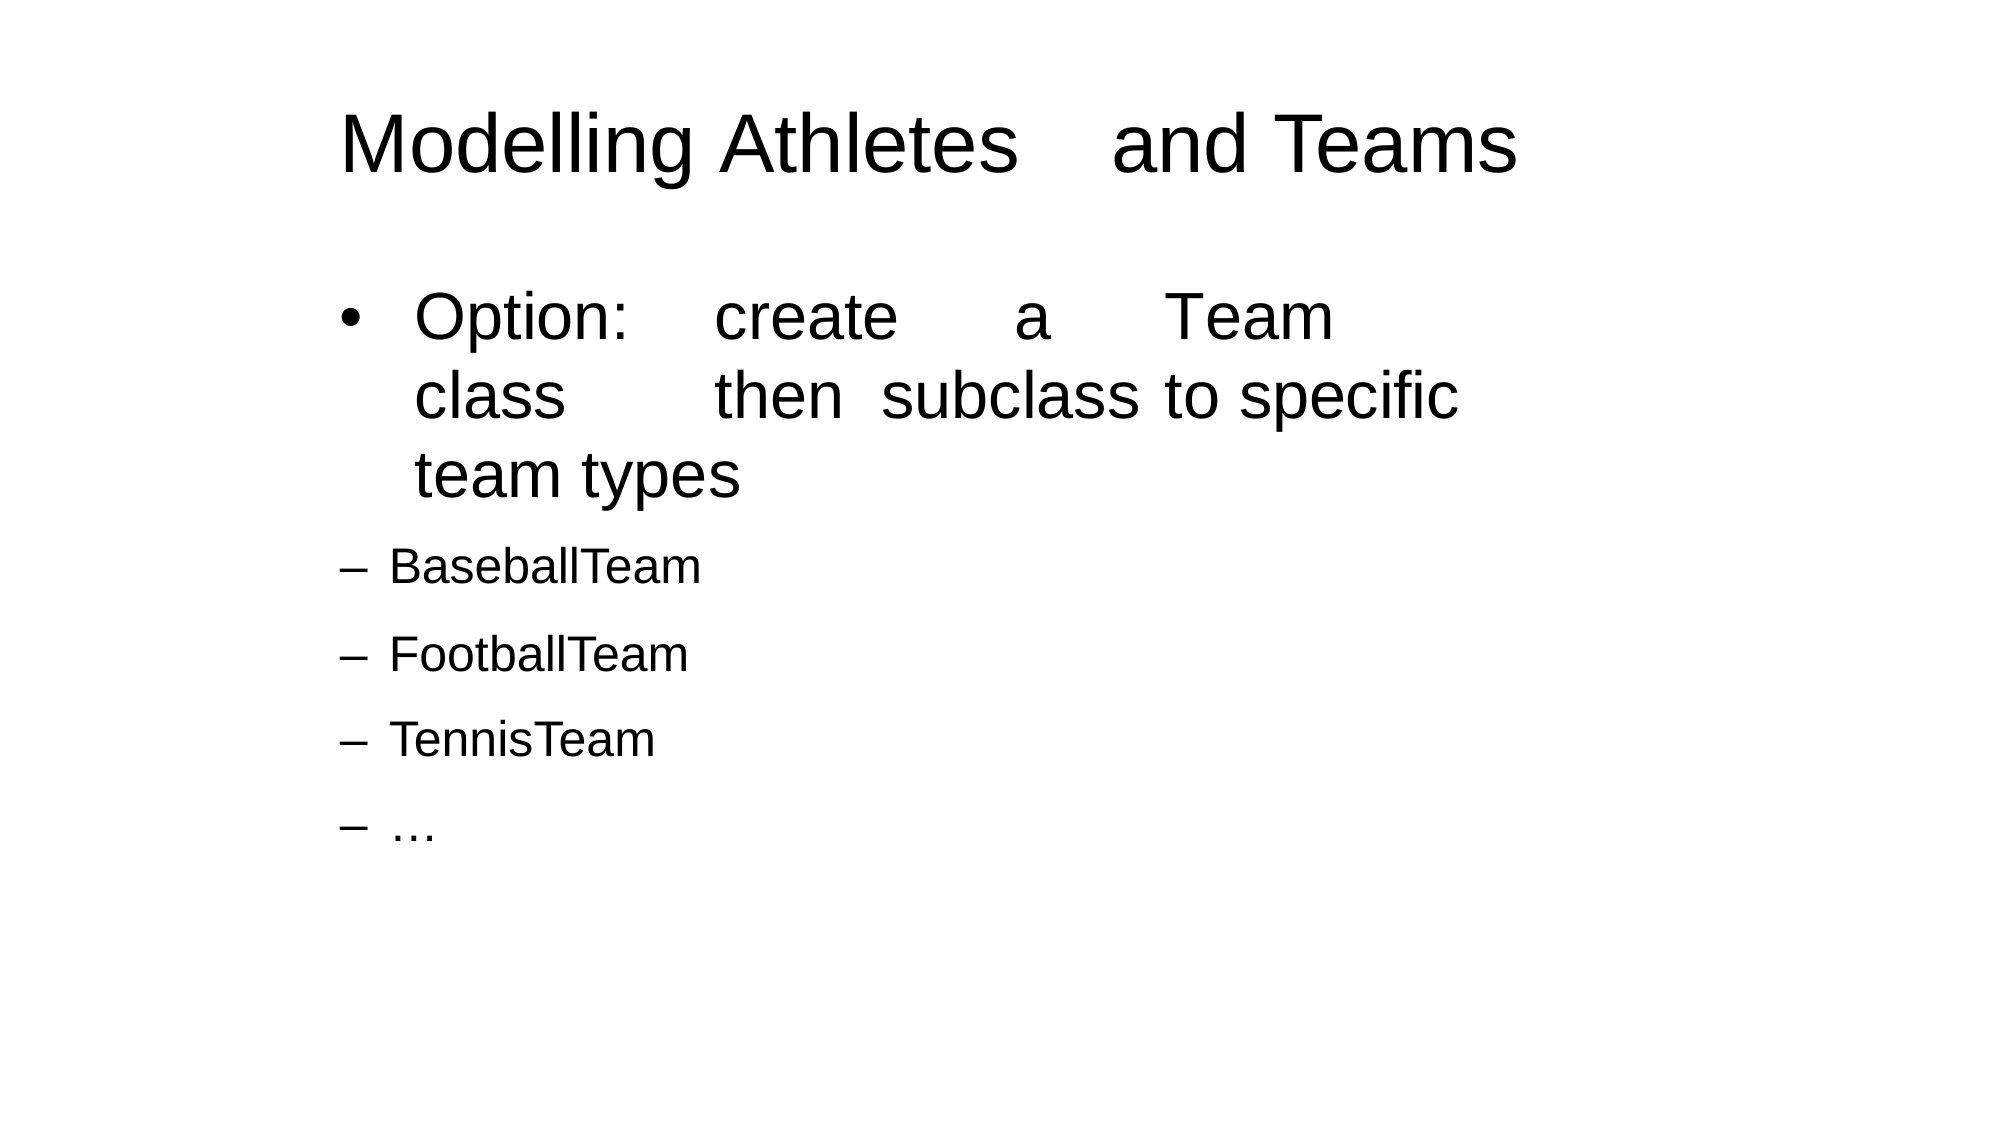

# Modelling Athletes	and Teams
• 	Option:	create	a	Team class	then  subclass	to specific	team types
–  BaseballTeam
–  FootballTeam
–  TennisTeam
–  …